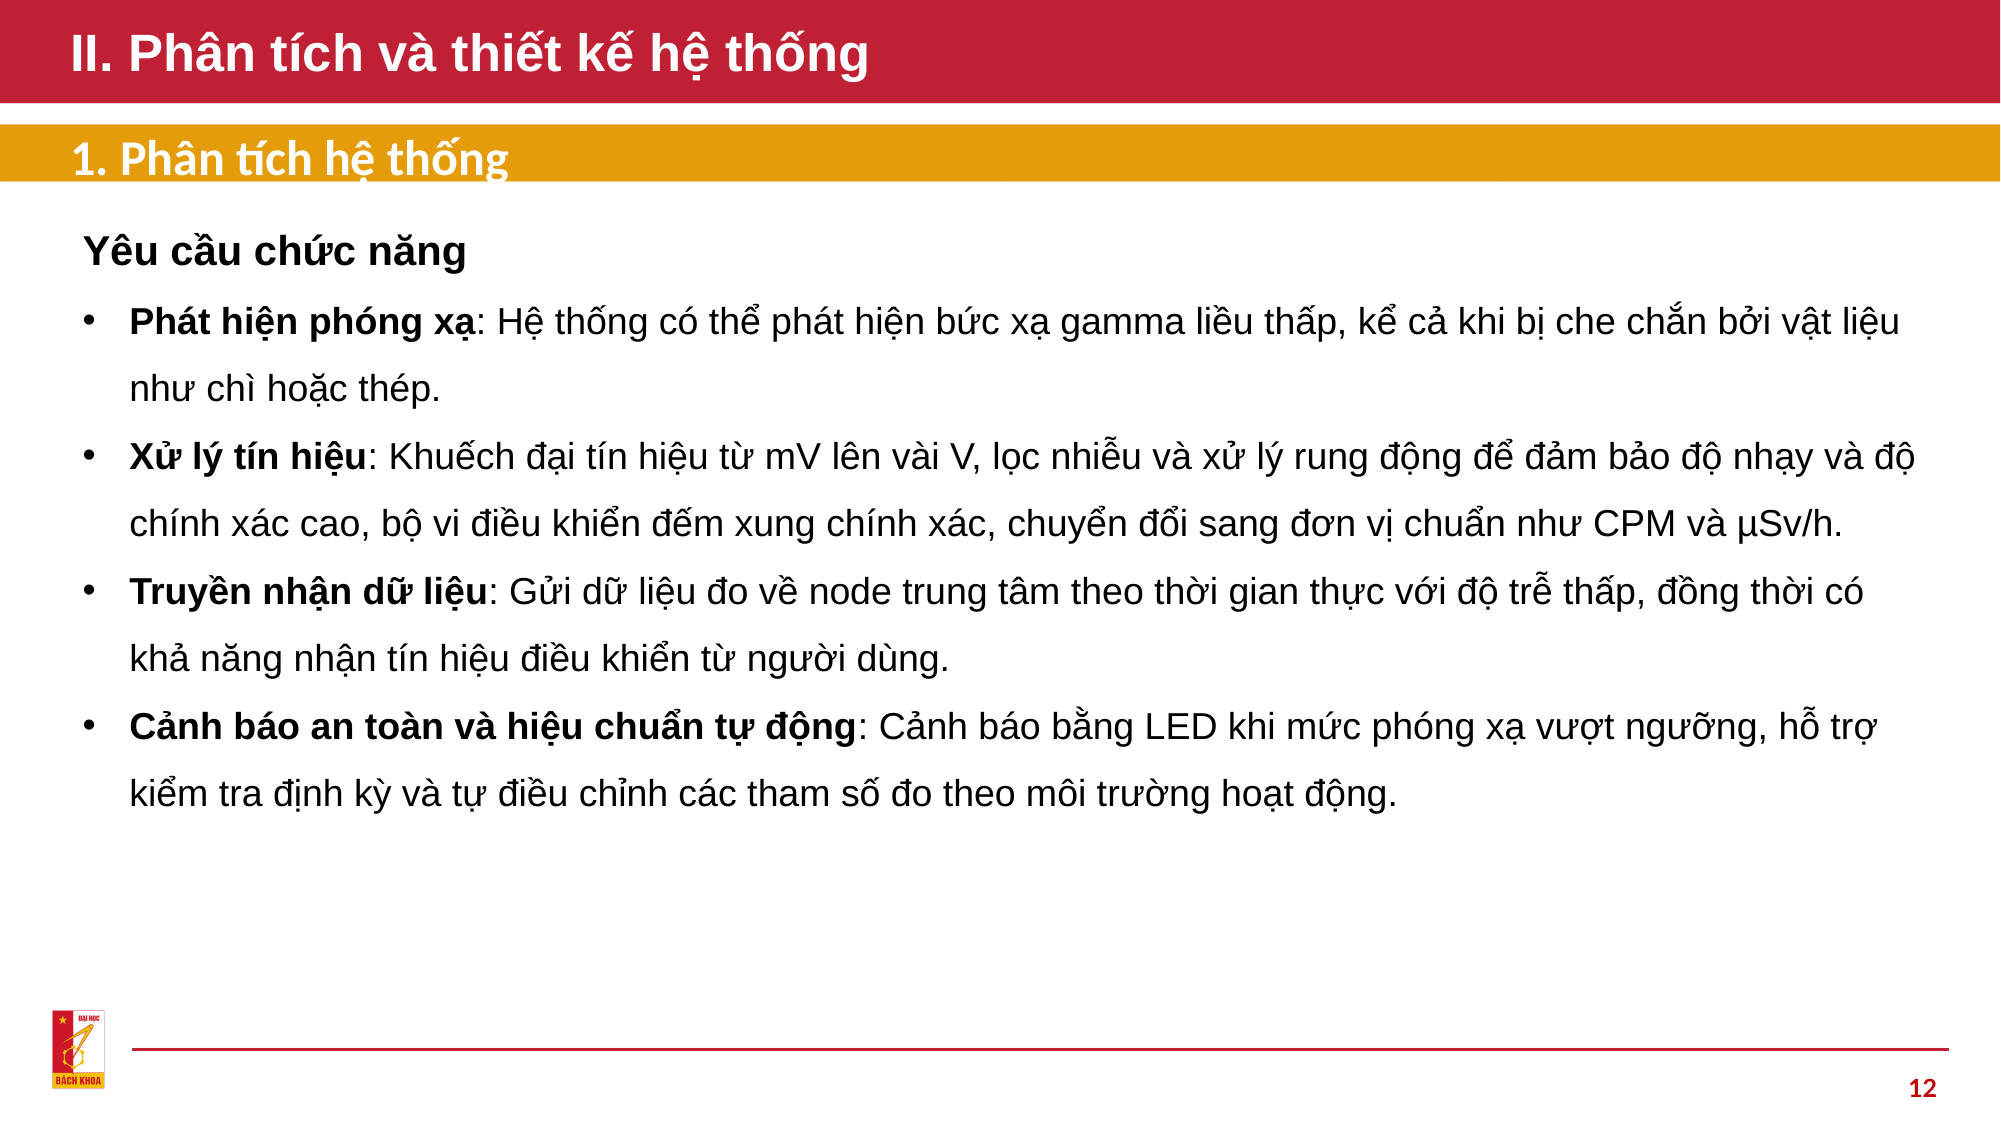

# II. Phân tích và thiết kế hệ thống
1. Phân tích hệ thống
Yêu cầu chức năng
Phát hiện phóng xạ: Hệ thống có thể phát hiện bức xạ gamma liều thấp, kể cả khi bị che chắn bởi vật liệu như chì hoặc thép.
Xử lý tín hiệu: Khuếch đại tín hiệu từ mV lên vài V, lọc nhiễu và xử lý rung động để đảm bảo độ nhạy và độ chính xác cao, bộ vi điều khiển đếm xung chính xác, chuyển đổi sang đơn vị chuẩn như CPM và µSv/h.
Truyền nhận dữ liệu: Gửi dữ liệu đo về node trung tâm theo thời gian thực với độ trễ thấp, đồng thời có khả năng nhận tín hiệu điều khiển từ người dùng.
Cảnh báo an toàn và hiệu chuẩn tự động: Cảnh báo bằng LED khi mức phóng xạ vượt ngưỡng, hỗ trợ kiểm tra định kỳ và tự điều chỉnh các tham số đo theo môi trường hoạt động.
12